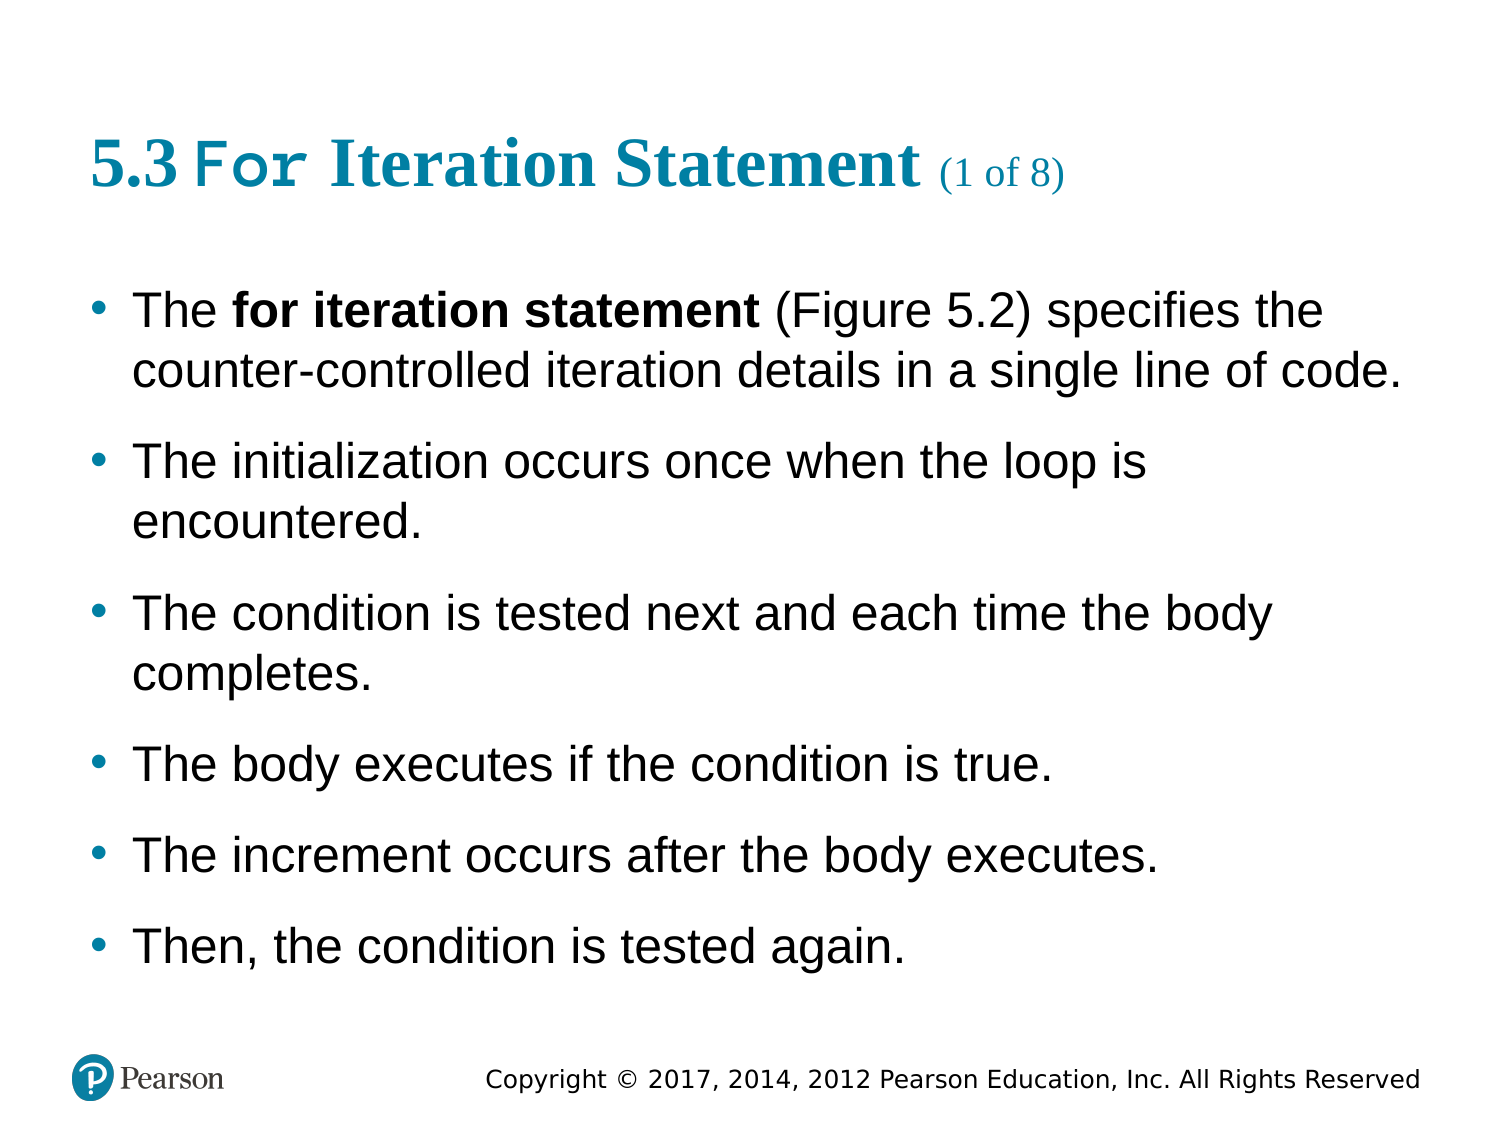

# 5.3 For Iteration Statement (1 of 8)
The for iteration statement (Figure 5.2) specifies the counter-controlled iteration details in a single line of code.
The initialization occurs once when the loop is encountered.
The condition is tested next and each time the body completes.
The body executes if the condition is true.
The increment occurs after the body executes.
Then, the condition is tested again.